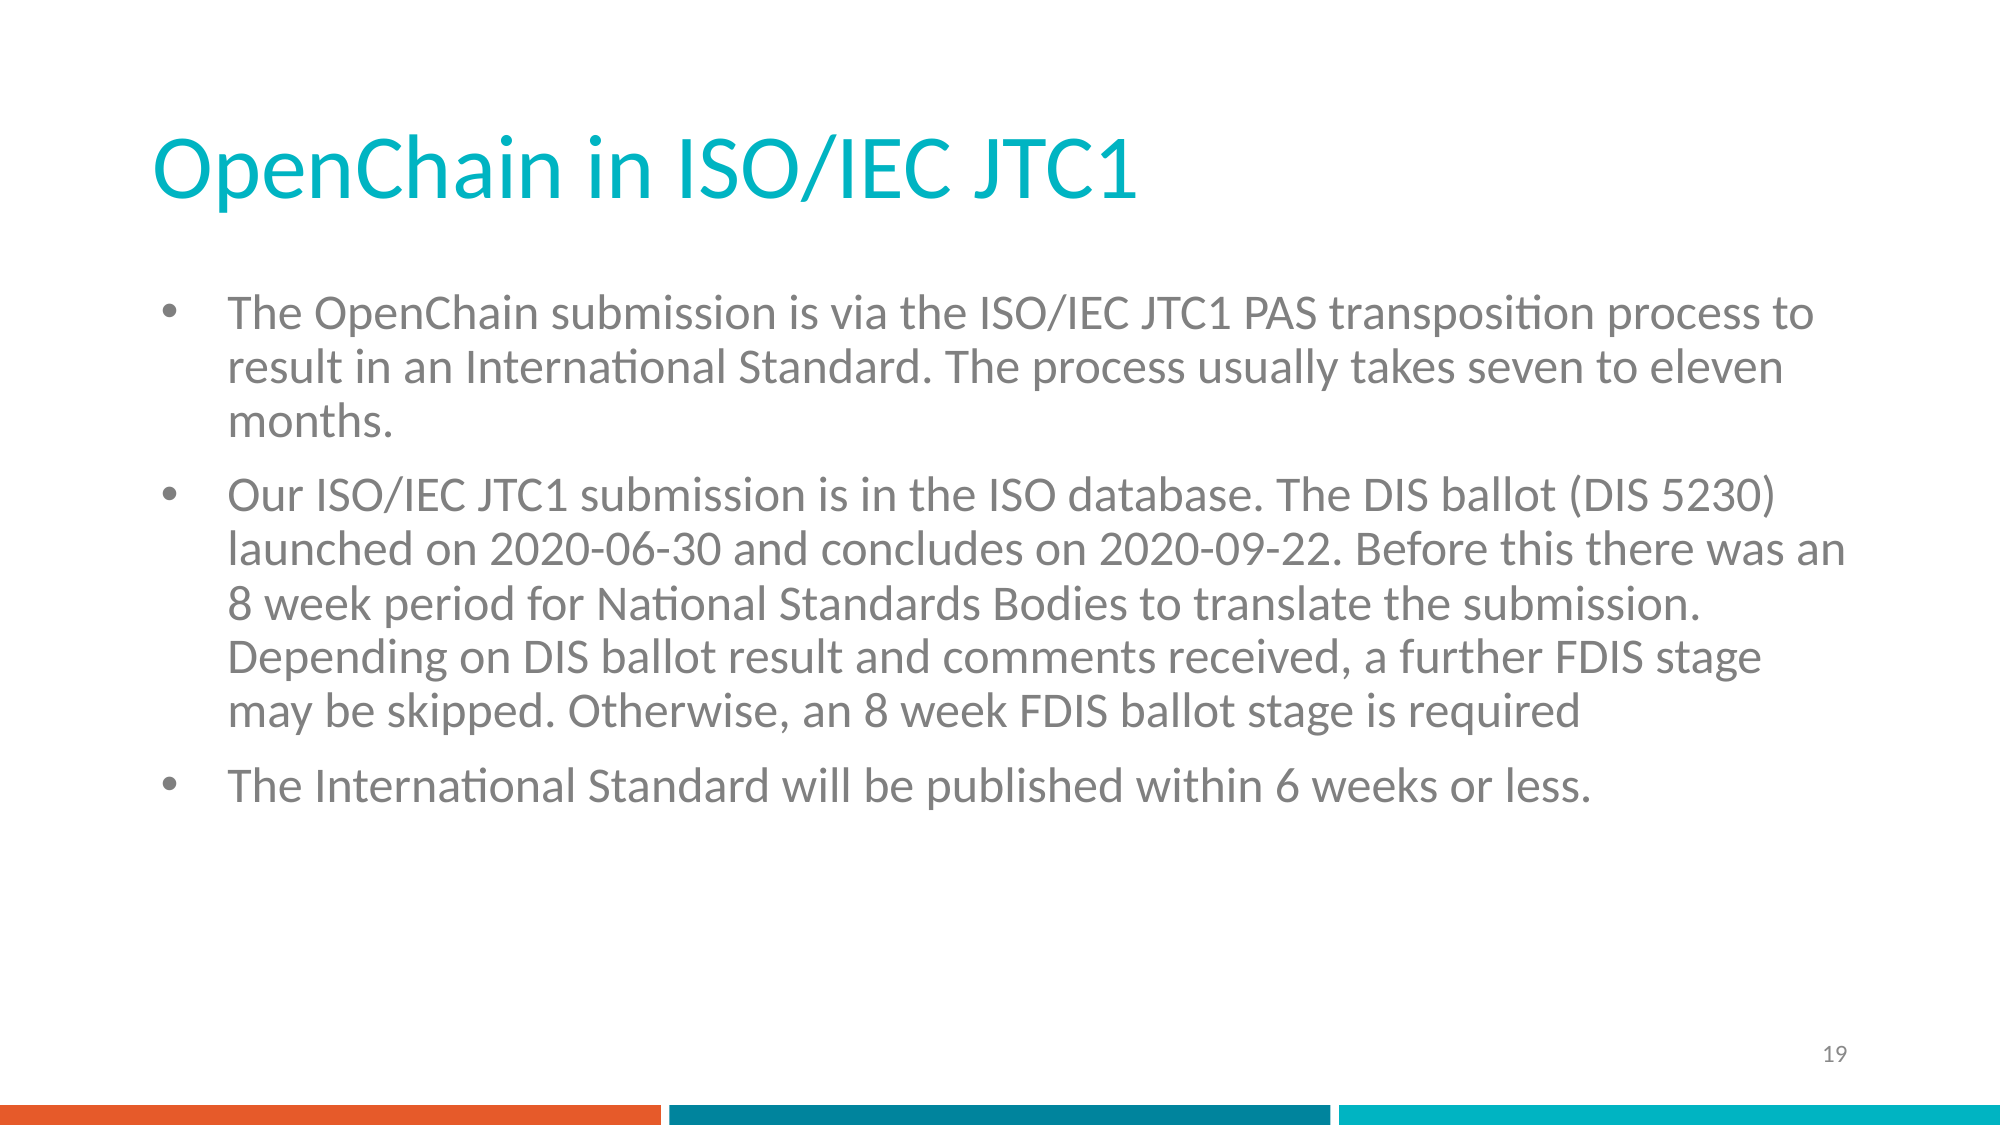

# OpenChain in ISO/IEC JTC1

The OpenChain submission is via the ISO/IEC JTC1 PAS transposition process to result in an International Standard. The process usually takes seven to eleven months.
Our ISO/IEC JTC1 submission is in the ISO database. The DIS ballot (DIS 5230) launched on 2020-06-30 and concludes on 2020-09-22. Before this there was an 8 week period for National Standards Bodies to translate the submission. Depending on DIS ballot result and comments received, a further FDIS stage may be skipped. Otherwise, an 8 week FDIS ballot stage is required
The International Standard will be published within 6 weeks or less.

19